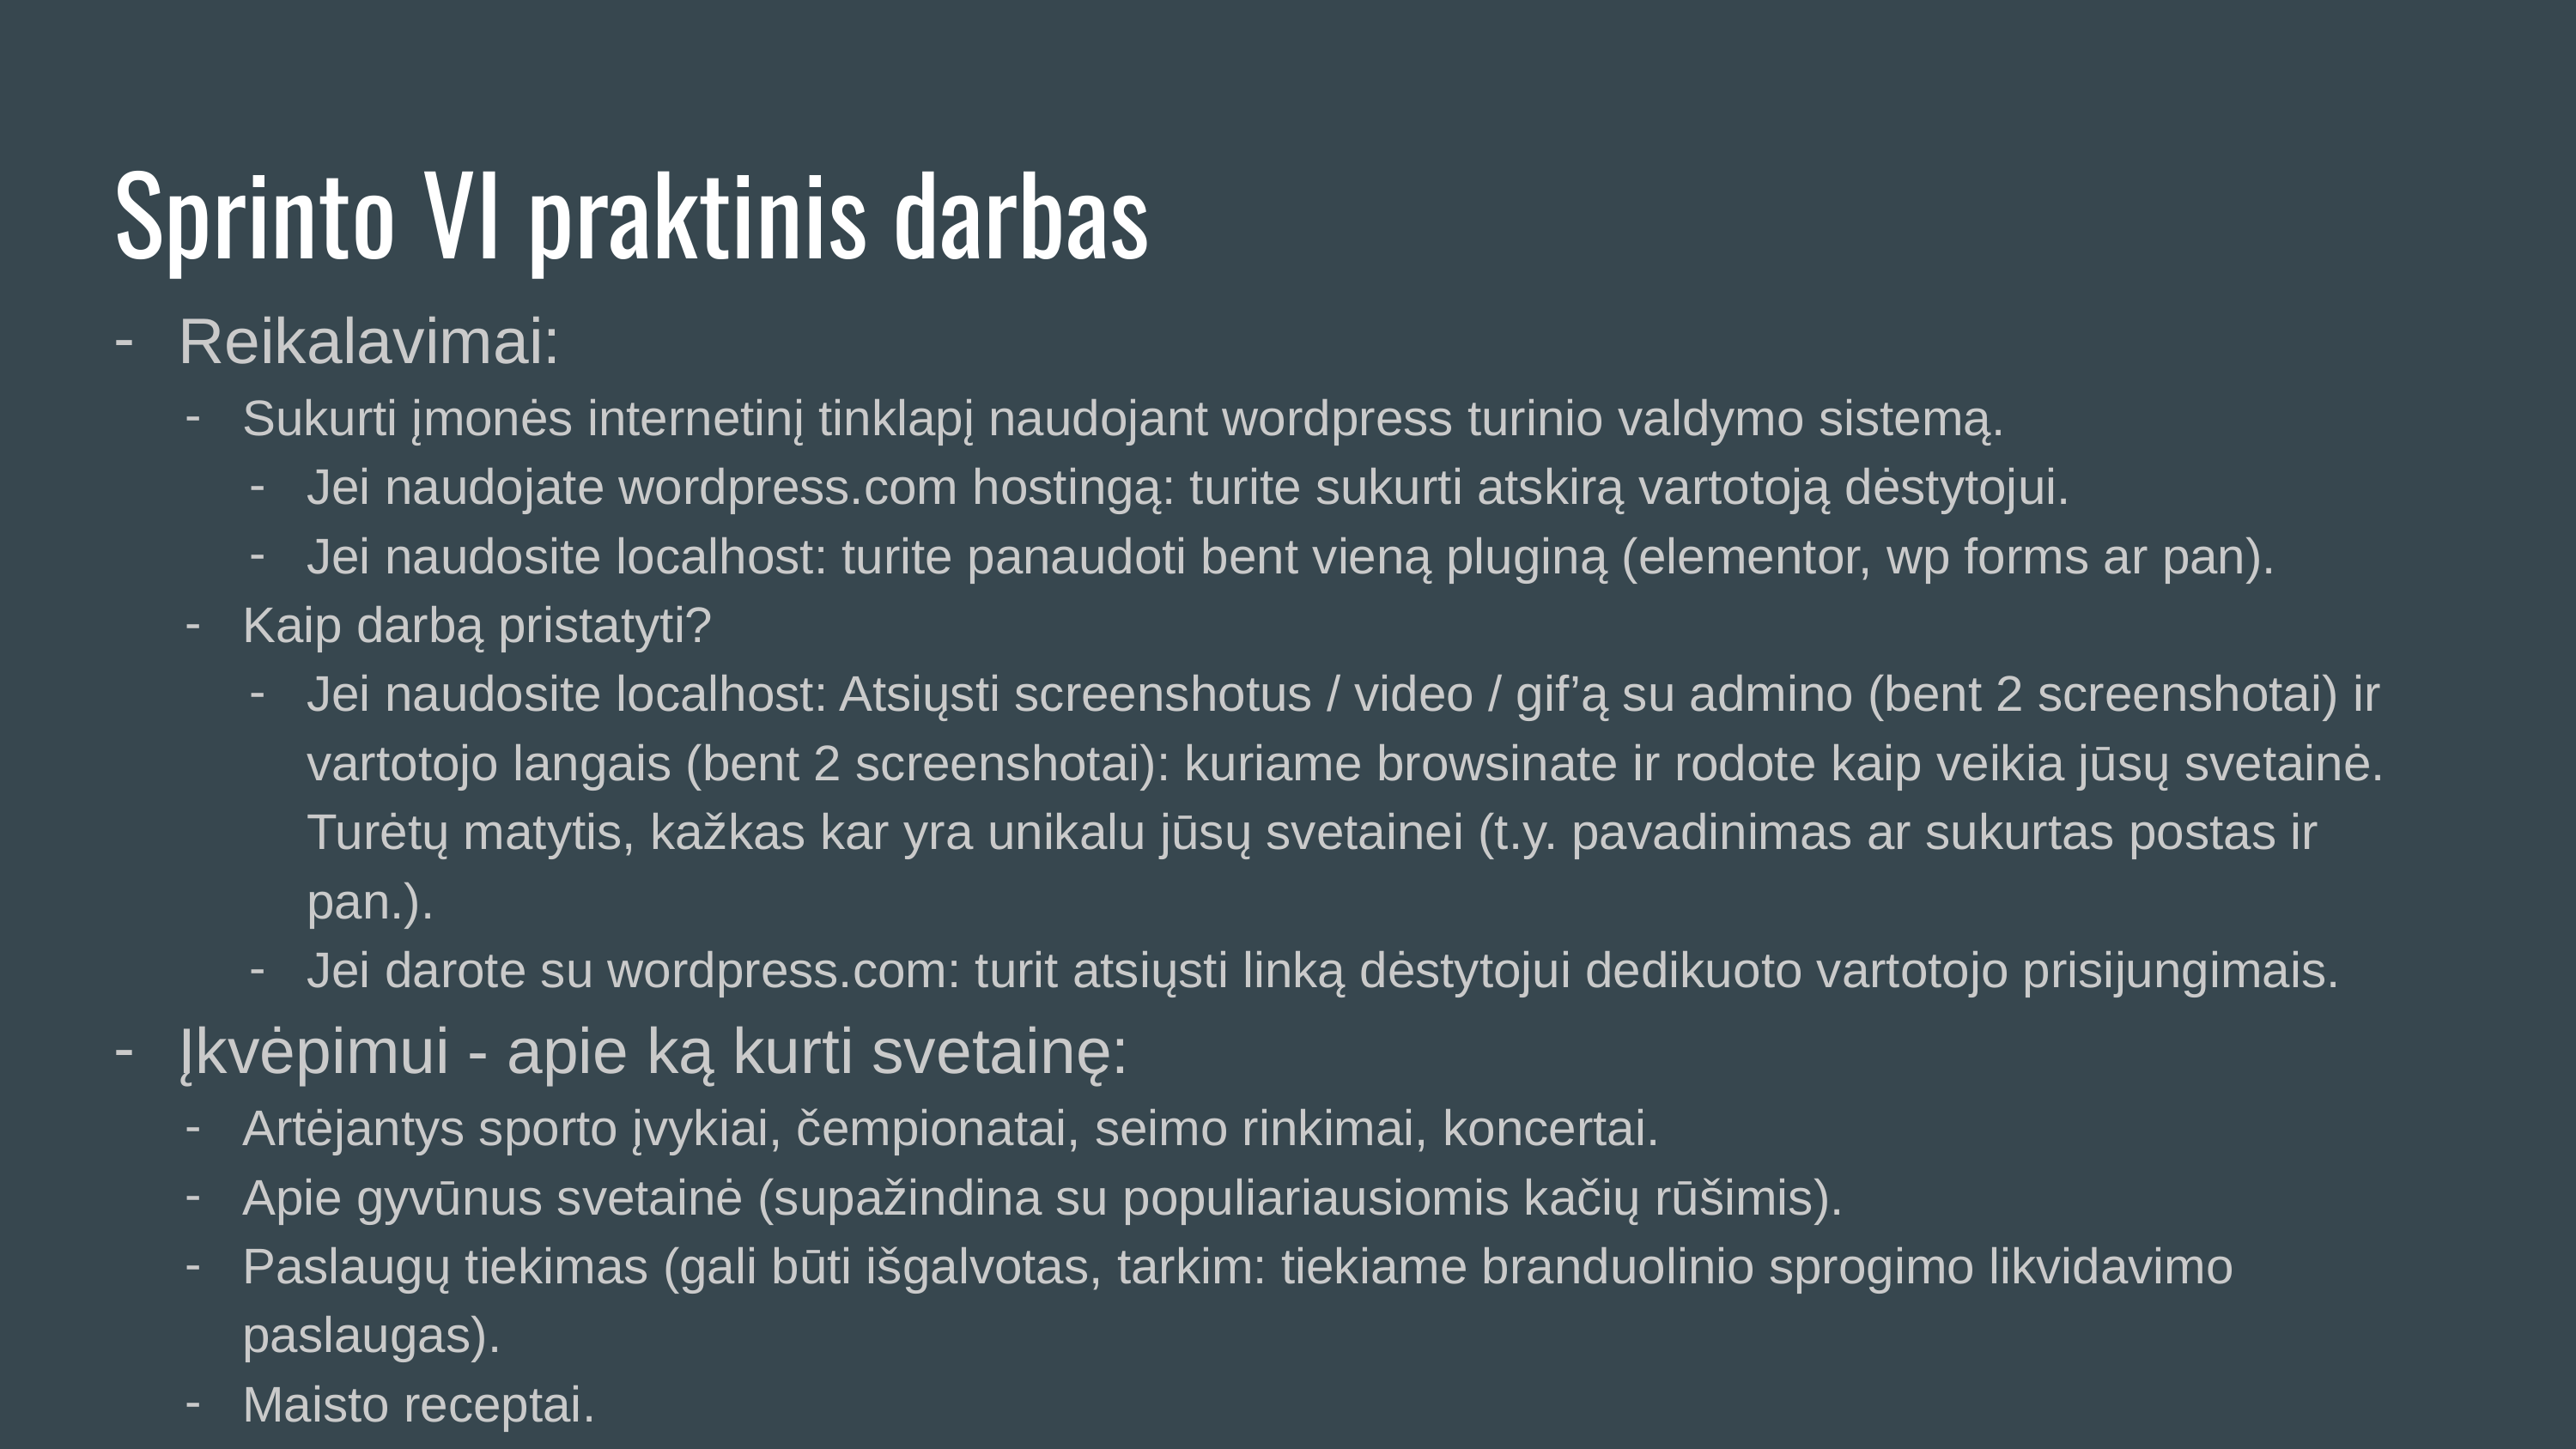

# Sprinto VI praktinis darbas
Reikalavimai:
Sukurti įmonės internetinį tinklapį naudojant wordpress turinio valdymo sistemą.
Jei naudojate wordpress.com hostingą: turite sukurti atskirą vartotoją dėstytojui.
Jei naudosite localhost: turite panaudoti bent vieną pluginą (elementor, wp forms ar pan).
Kaip darbą pristatyti?
Jei naudosite localhost: Atsiųsti screenshotus / video / gif’ą su admino (bent 2 screenshotai) ir vartotojo langais (bent 2 screenshotai): kuriame browsinate ir rodote kaip veikia jūsų svetainė. Turėtų matytis, kažkas kar yra unikalu jūsų svetainei (t.y. pavadinimas ar sukurtas postas ir pan.).
Jei darote su wordpress.com: turit atsiųsti linką dėstytojui dedikuoto vartotojo prisijungimais.
Įkvėpimui - apie ką kurti svetainę:
Artėjantys sporto įvykiai, čempionatai, seimo rinkimai, koncertai.
Apie gyvūnus svetainė (supažindina su populiariausiomis kačių rūšimis).
Paslaugų tiekimas (gali būti išgalvotas, tarkim: tiekiame branduolinio sprogimo likvidavimo paslaugas).
Maisto receptai.
Patarimai kaip sulieknėti / sportuoti / gyventi sveikiau.
Ir pan. ir t.t.